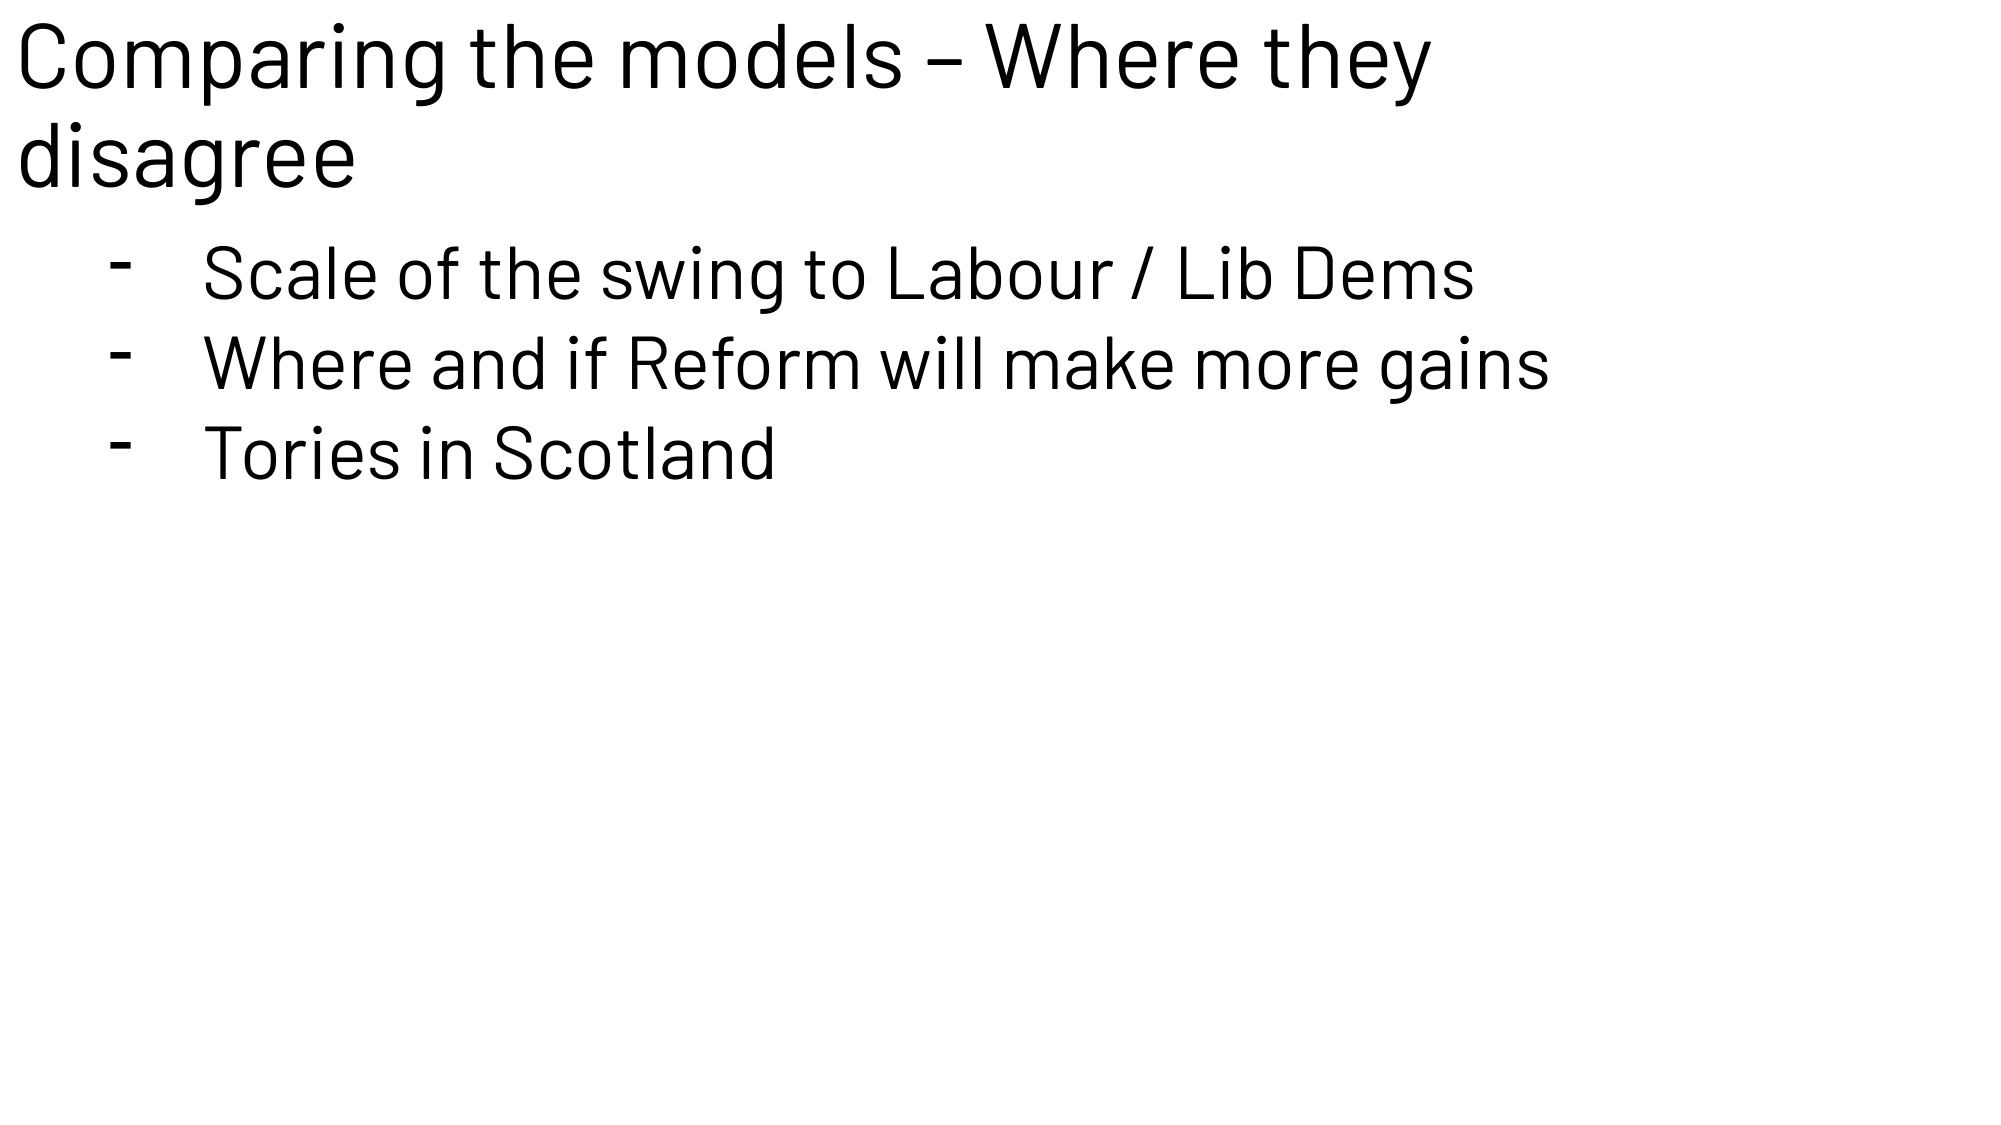

# Comparing the models – Where they disagree
Scale of the swing to Labour / Lib Dems
Where and if Reform will make more gains
Tories in Scotland